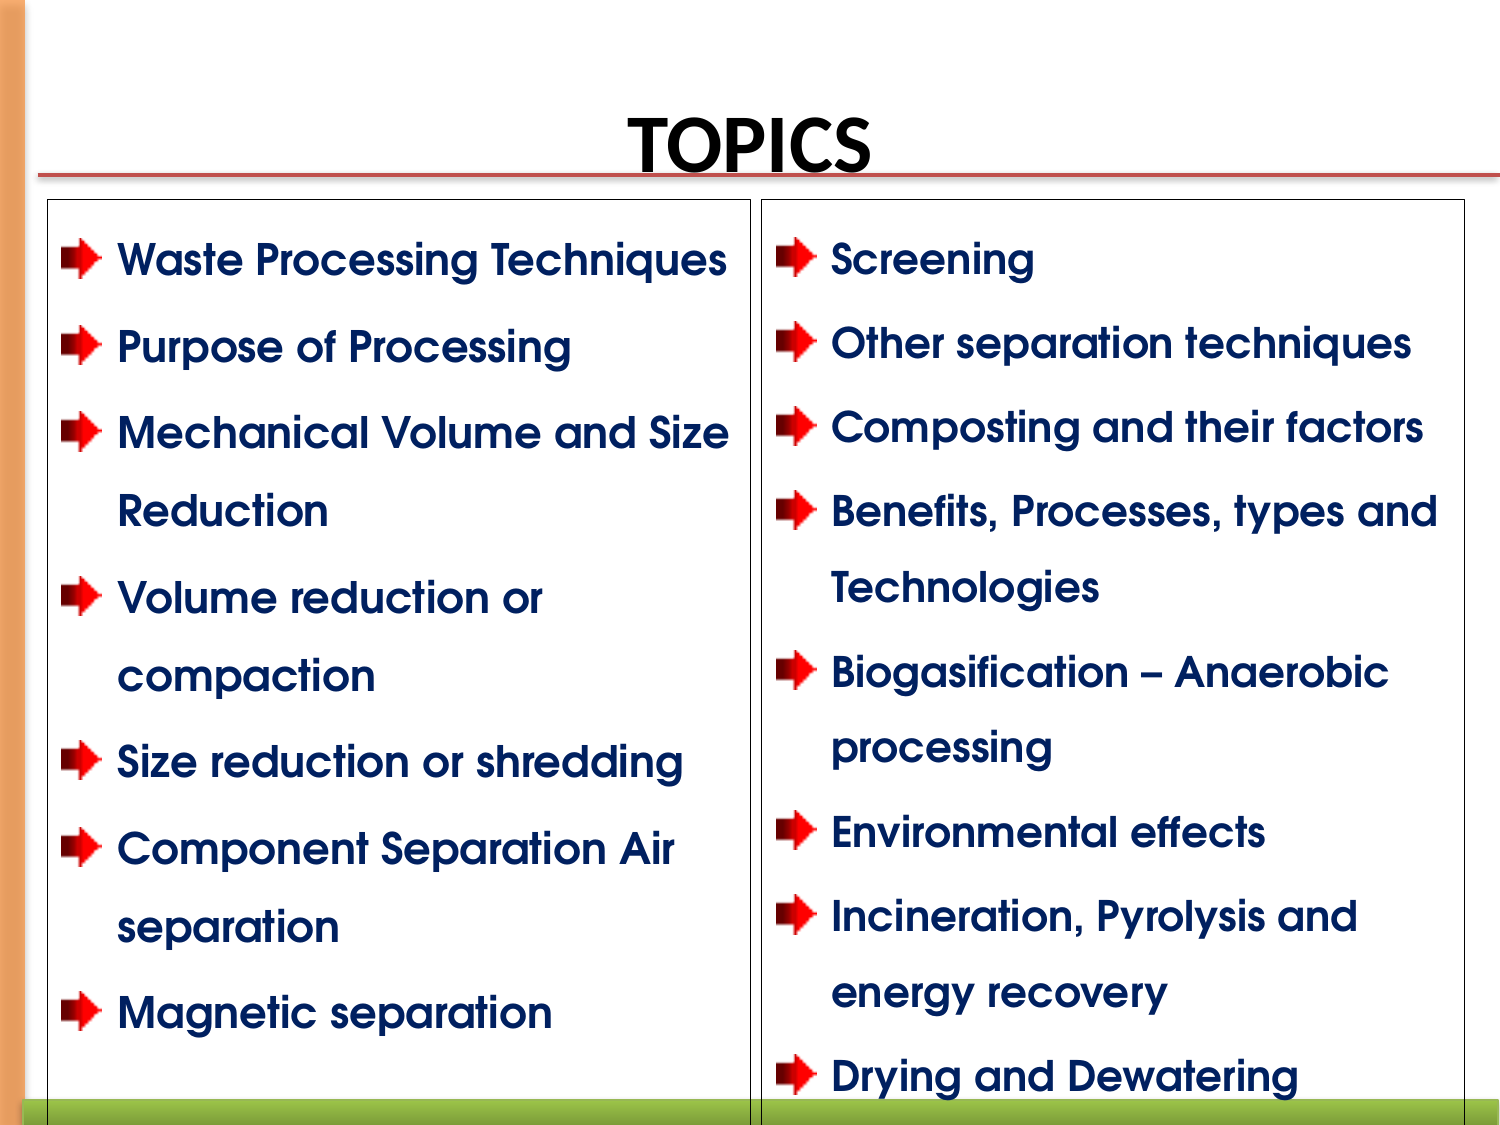

# TOPICS
Waste Processing Techniques
Purpose of Processing
Mechanical Volume and Size Reduction
Volume reduction or compaction
Size reduction or shredding
Component Separation Air separation
Magnetic separation

Screening
Other separation techniques
Composting and their factors
Benefits, Processes, types and Technologies
Biogasification – Anaerobic processing
Environmental effects
Incineration, Pyrolysis and energy recovery
Drying and Dewatering